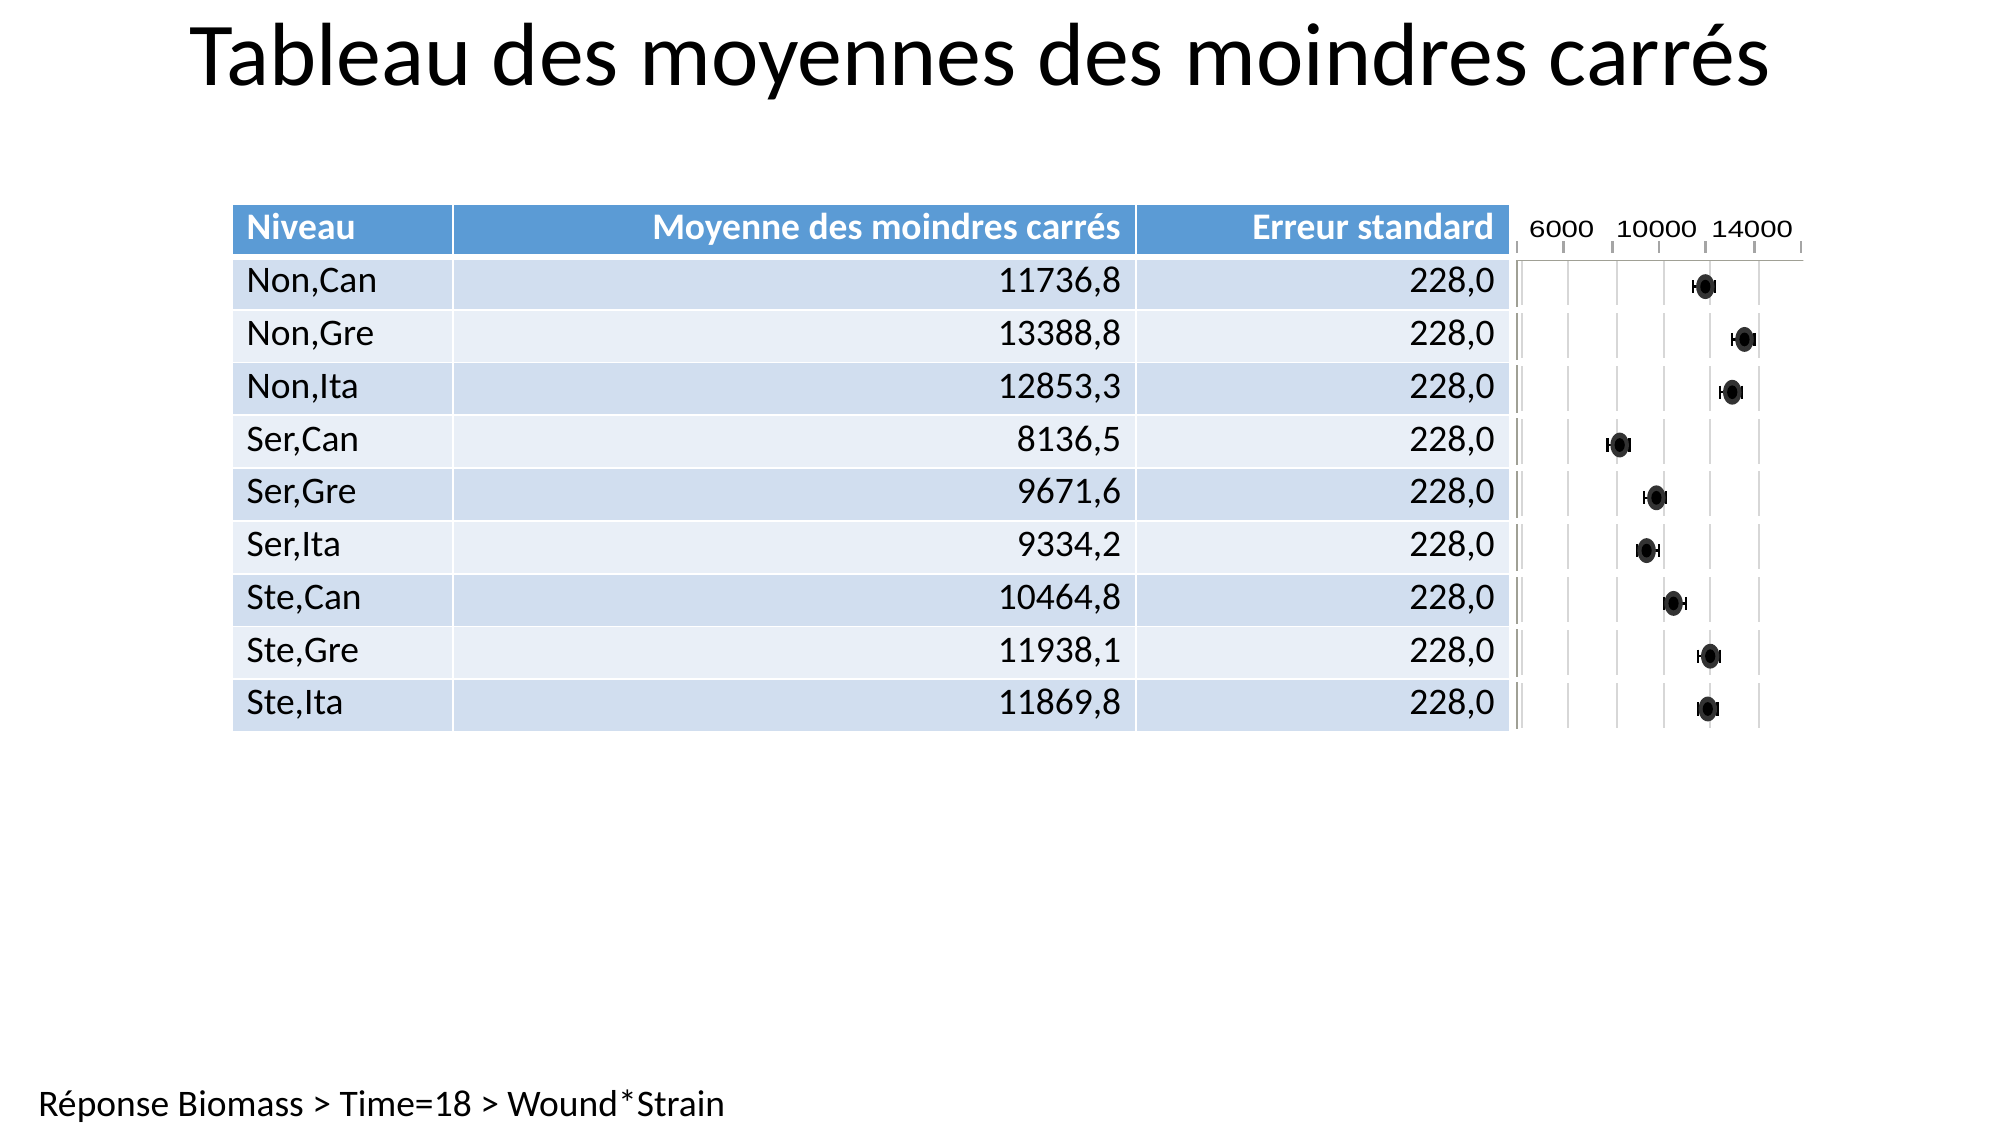

# Tableau des moyennes des moindres carrés
| Niveau | Moyenne des moindres carrés | Erreur standard |  |
| --- | --- | --- | --- |
| Non,Can | 11736,8 | 228,0 |  |
| Non,Gre | 13388,8 | 228,0 |  |
| Non,Ita | 12853,3 | 228,0 |  |
| Ser,Can | 8136,5 | 228,0 |  |
| Ser,Gre | 9671,6 | 228,0 |  |
| Ser,Ita | 9334,2 | 228,0 |  |
| Ste,Can | 10464,8 | 228,0 |  |
| Ste,Gre | 11938,1 | 228,0 |  |
| Ste,Ita | 11869,8 | 228,0 |  |
Réponse Biomass > Time=18 > Wound*Strain